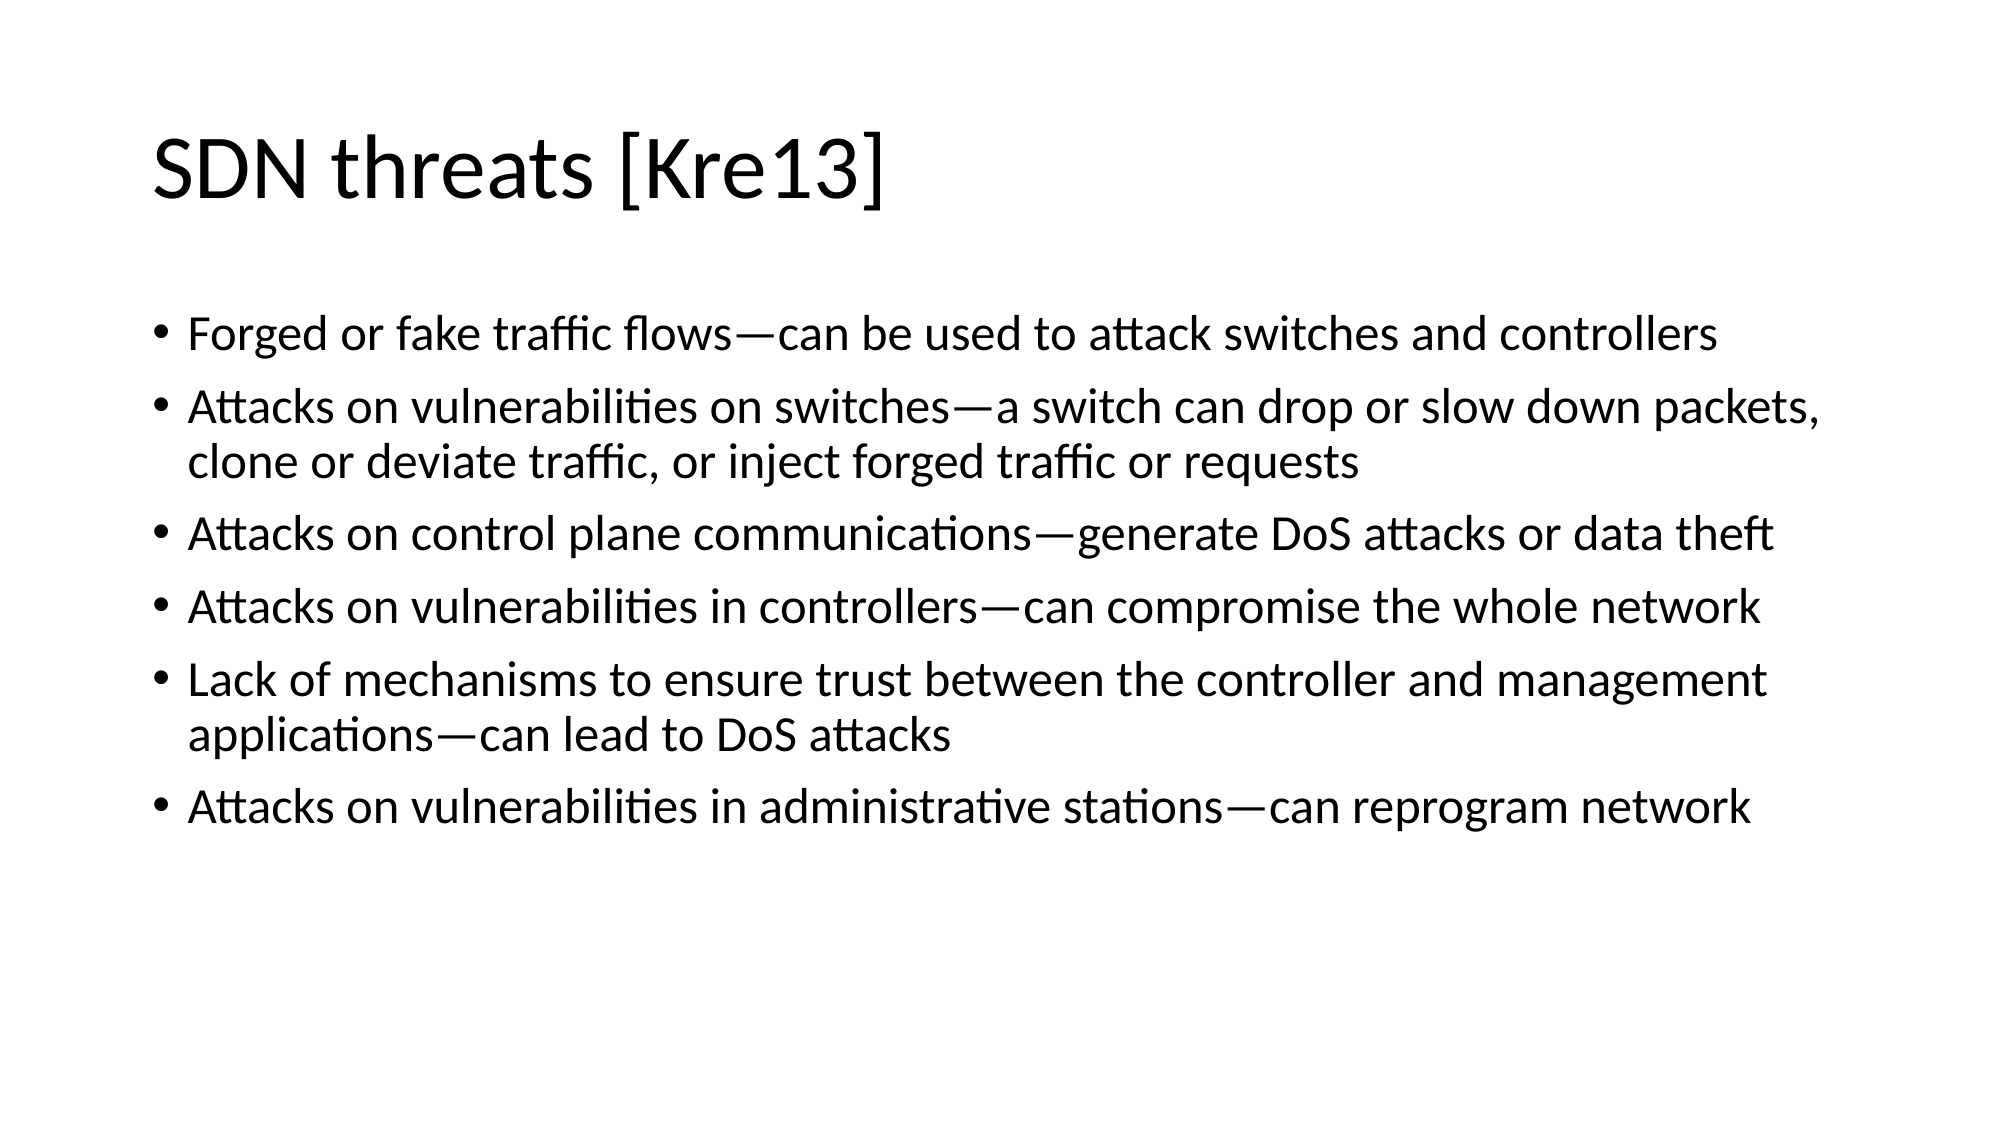

# SDN threats [Kre13]
Forged or fake traffic flows—can be used to attack switches and controllers
Attacks on vulnerabilities on switches—a switch can drop or slow down packets, clone or deviate traffic, or inject forged traffic or requests
Attacks on control plane communications—generate DoS attacks or data theft
Attacks on vulnerabilities in controllers—can compromise the whole network
Lack of mechanisms to ensure trust between the controller and management applications—can lead to DoS attacks
Attacks on vulnerabilities in administrative stations—can reprogram network